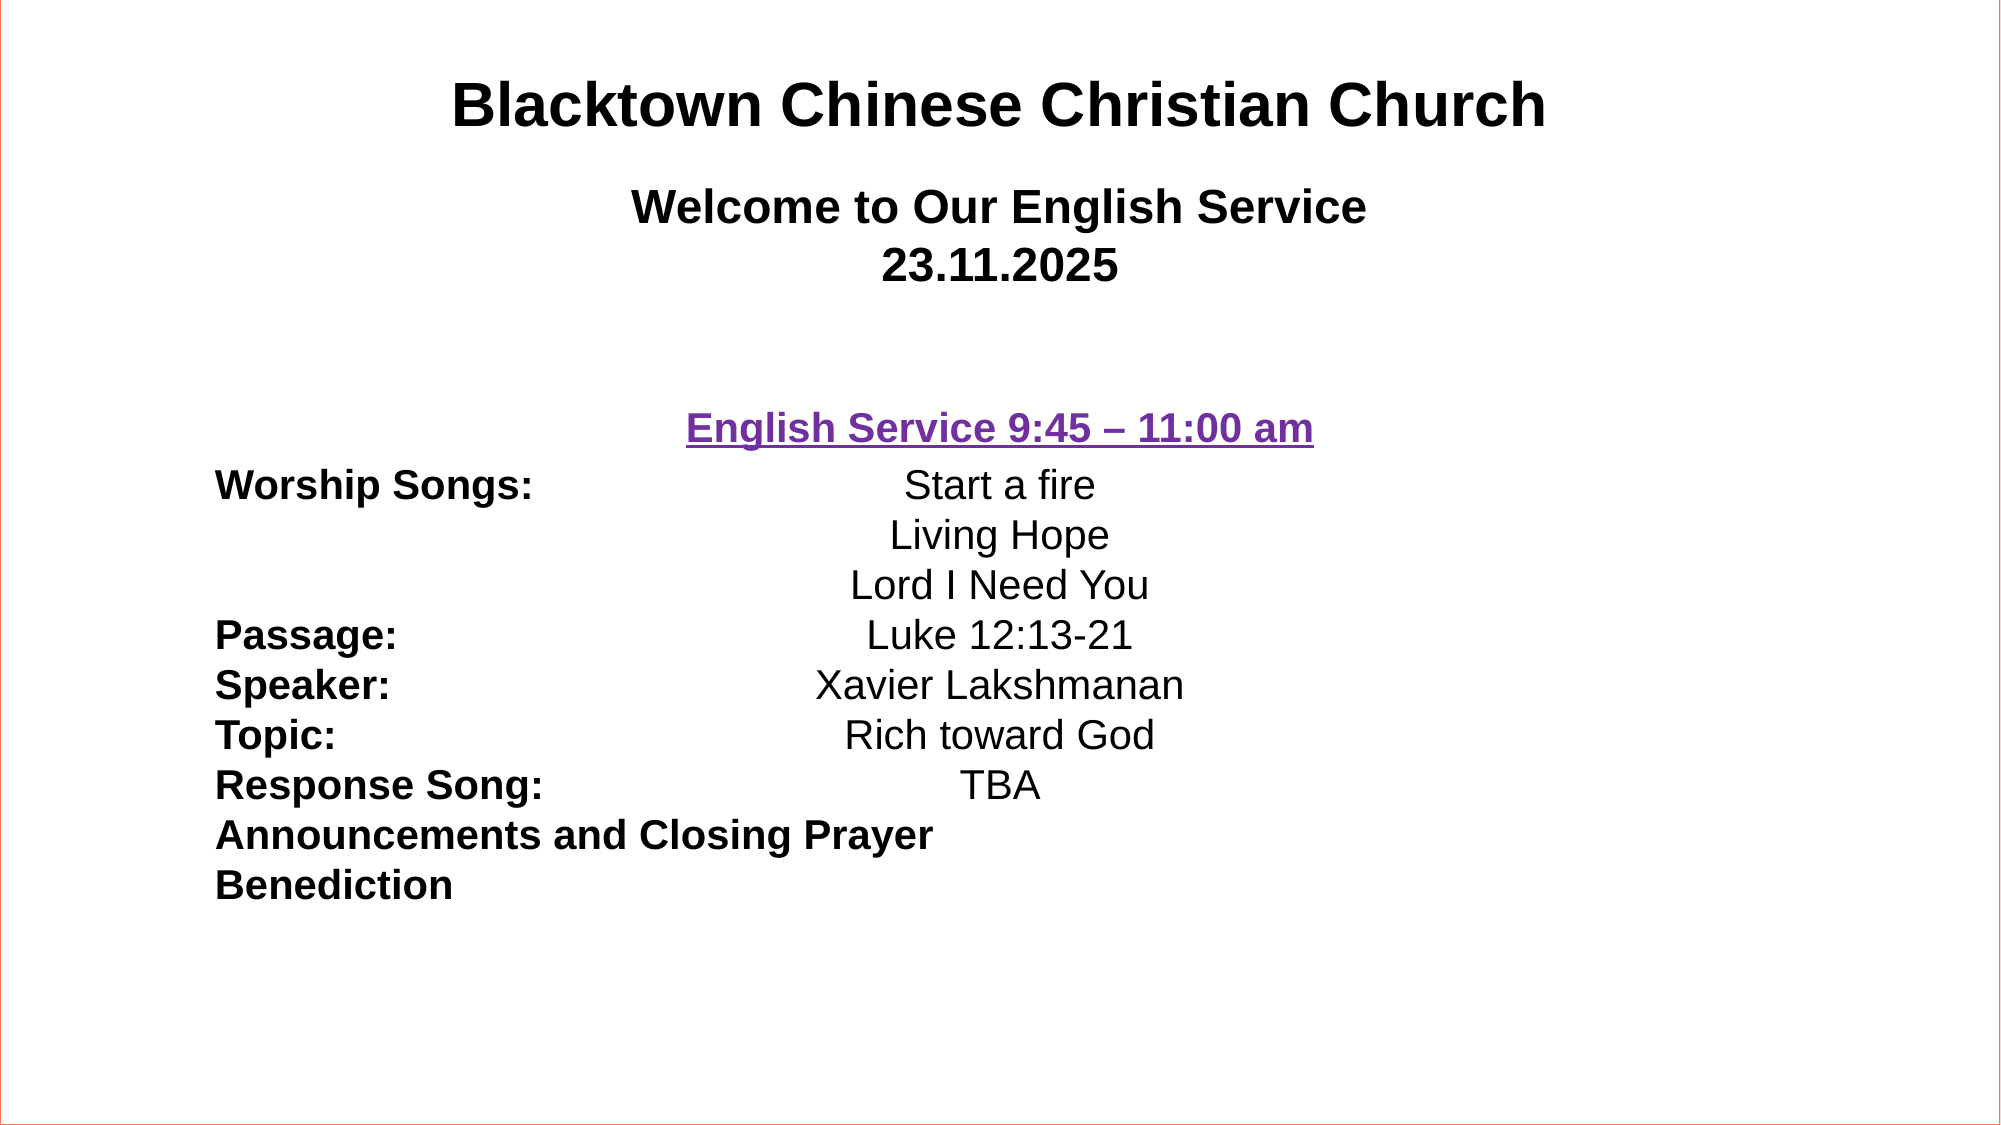

Blacktown Chinese Christian Church
Welcome to Our English Service
23.11.2025
English Service 9:45 – 11:00 am
Worship Songs:
Passage:
Speaker:
Topic:
Response Song:
Announcements and Closing Prayer
Benediction
Start a fire
Living Hope
Lord I Need You
Luke 12:13-21
Xavier Lakshmanan
Rich toward God
TBA